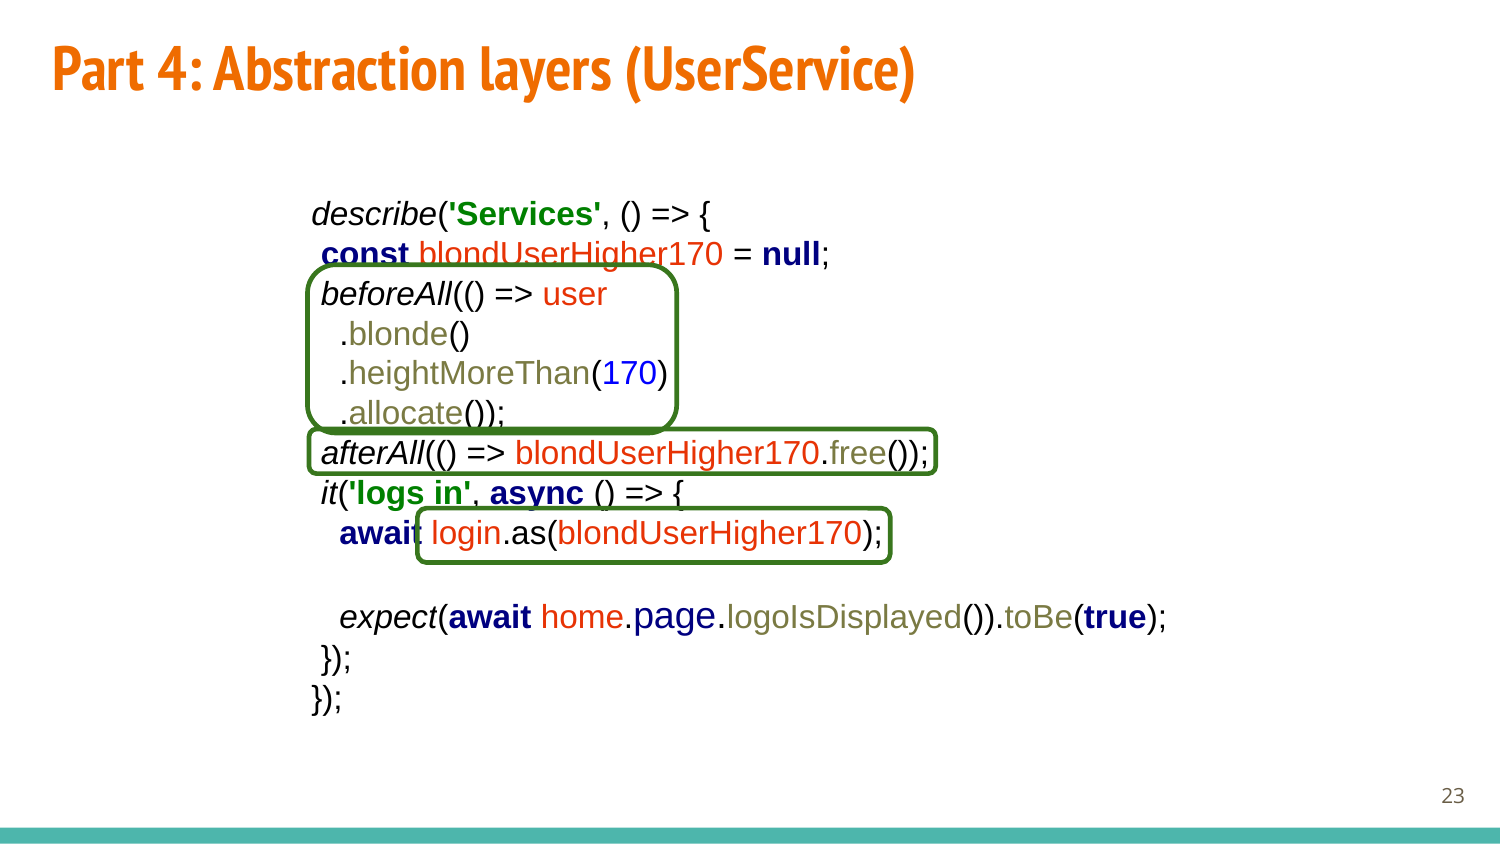

# Part 4: Abstraction layers (UserService)
describe('Services', () => {
 const blondUserHigher170 = null;
 beforeAll(() => user
   .blonde()
   .heightMoreThan(170)
   .allocate());
 afterAll(() => blondUserHigher170.free());
 it('logs in', async () => {
   await login.as(blondUserHigher170);

   expect(await home.page.logoIsDisplayed()).toBe(true);
 });
});

23